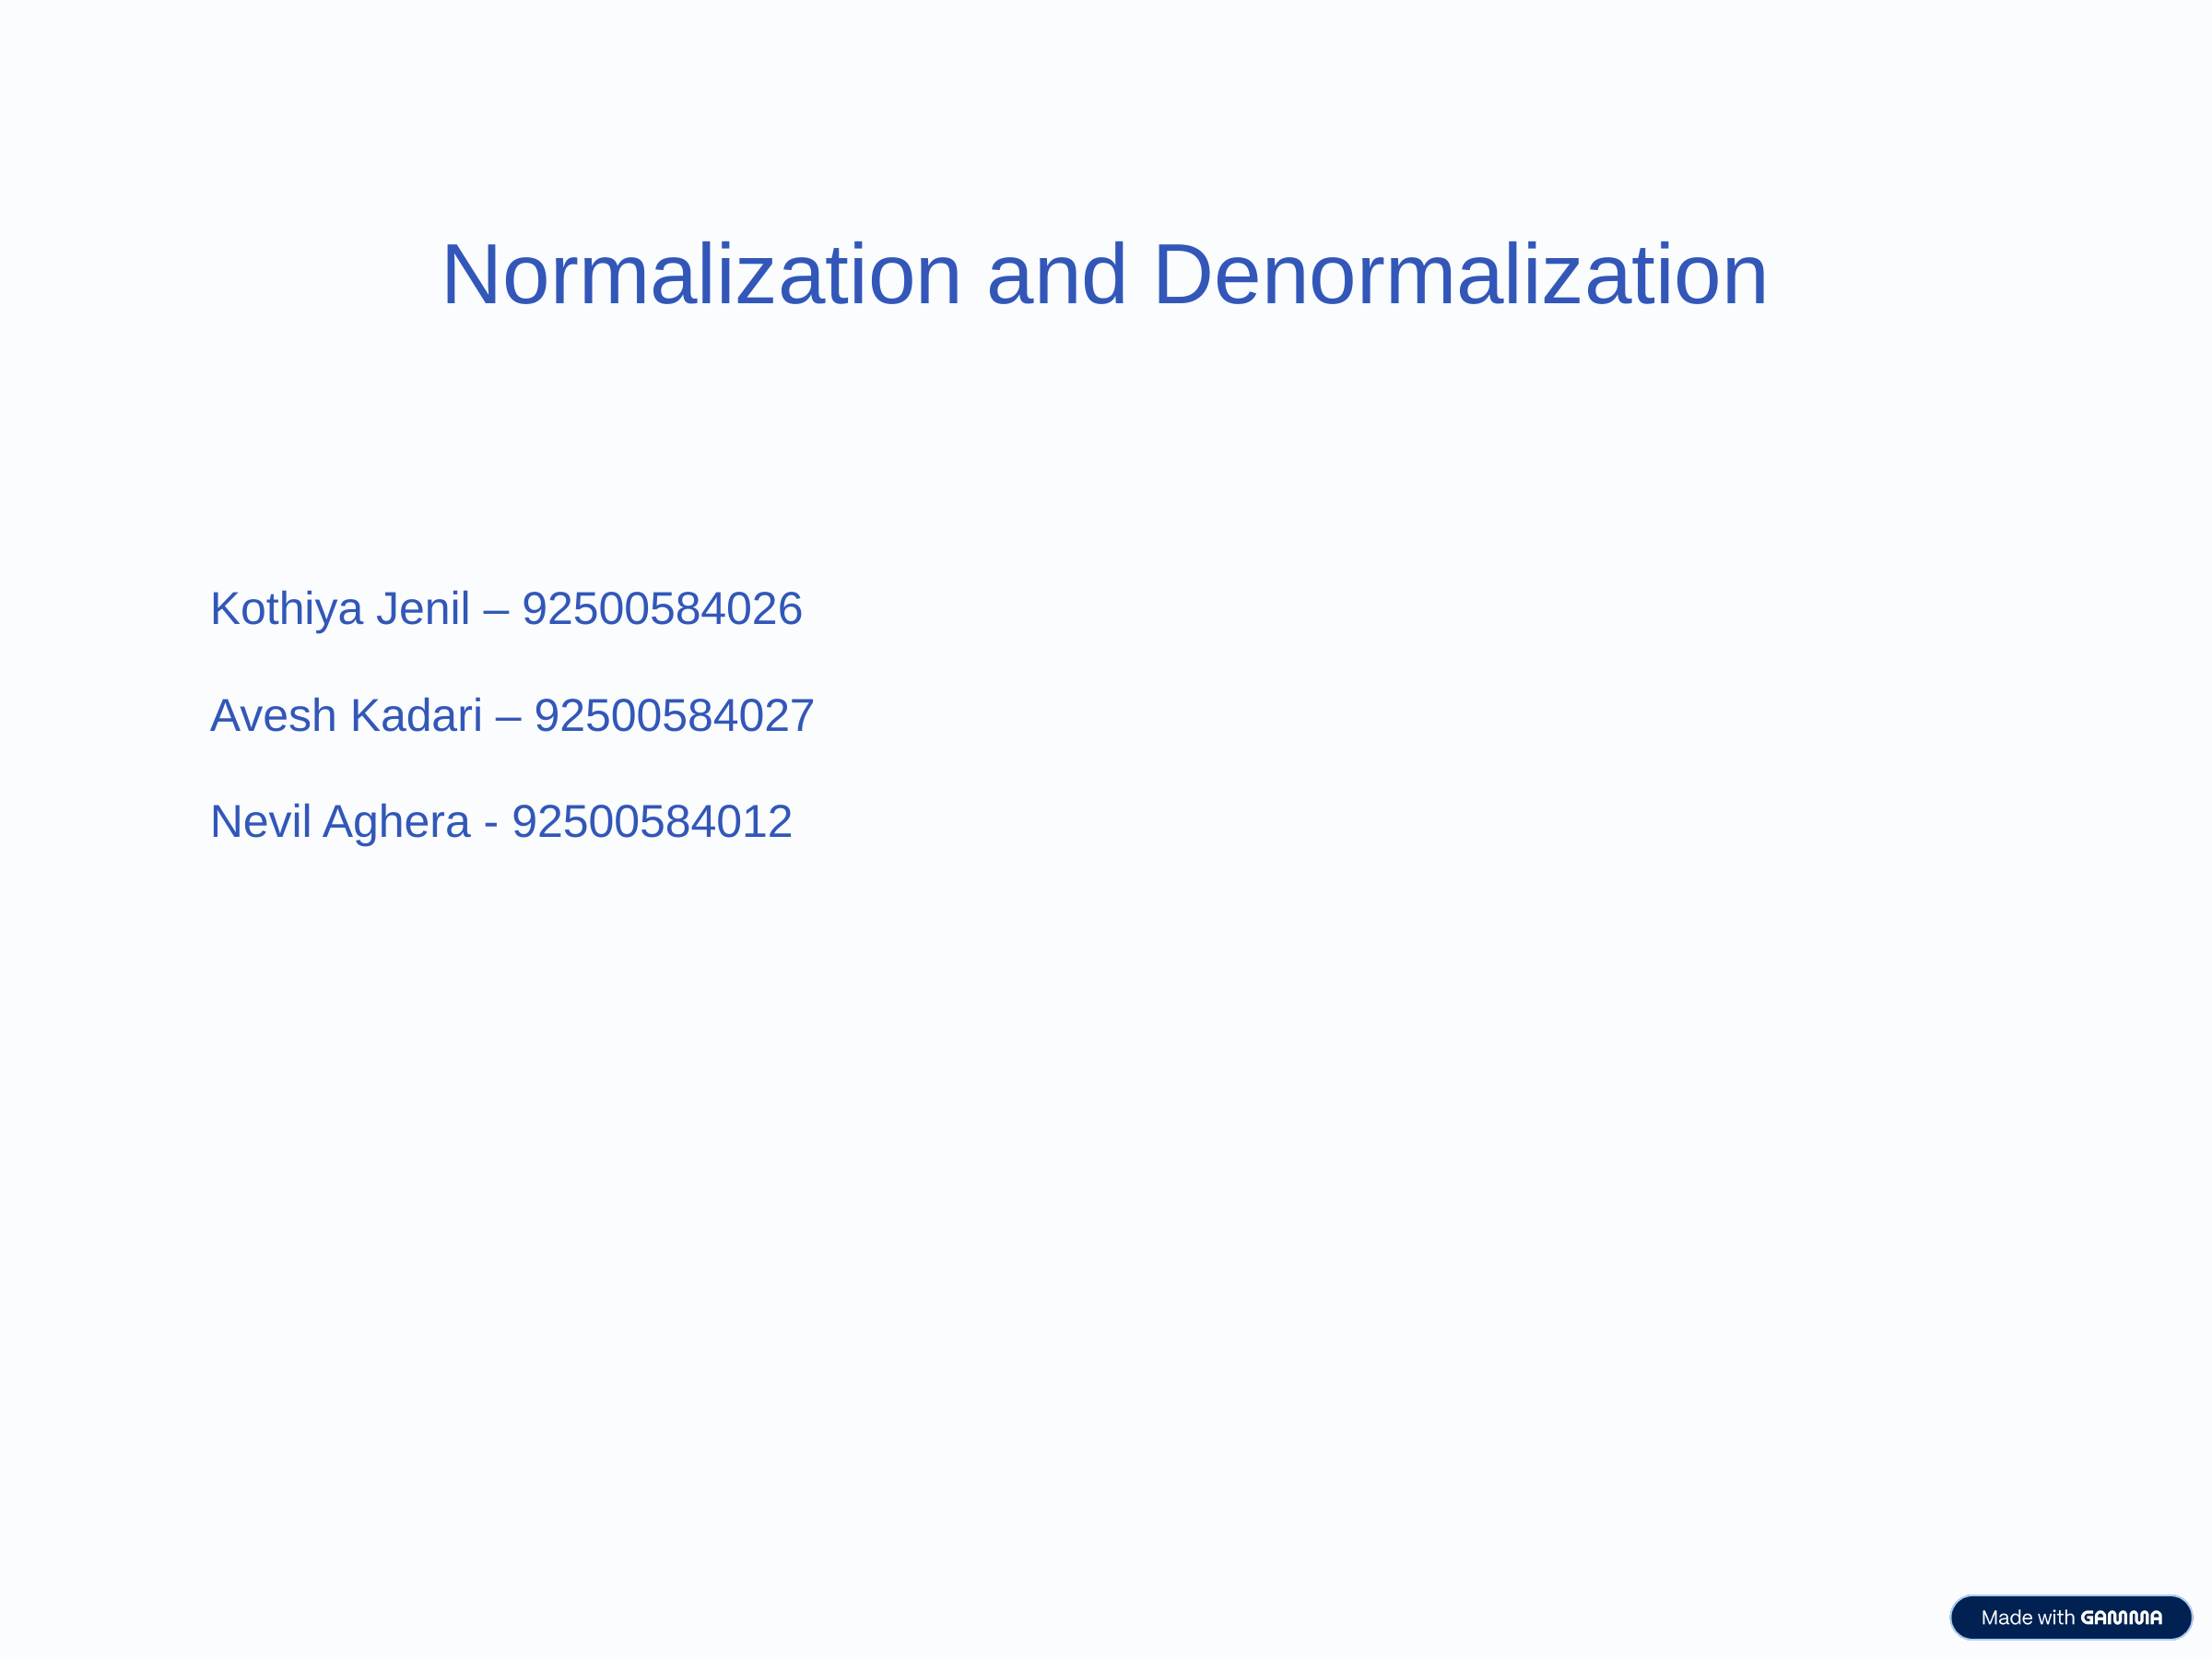

Normalization and Denormalization
Kothiya Jenil – 92500584026
Avesh Kadari – 92500584027
Nevil Aghera - 92500584012